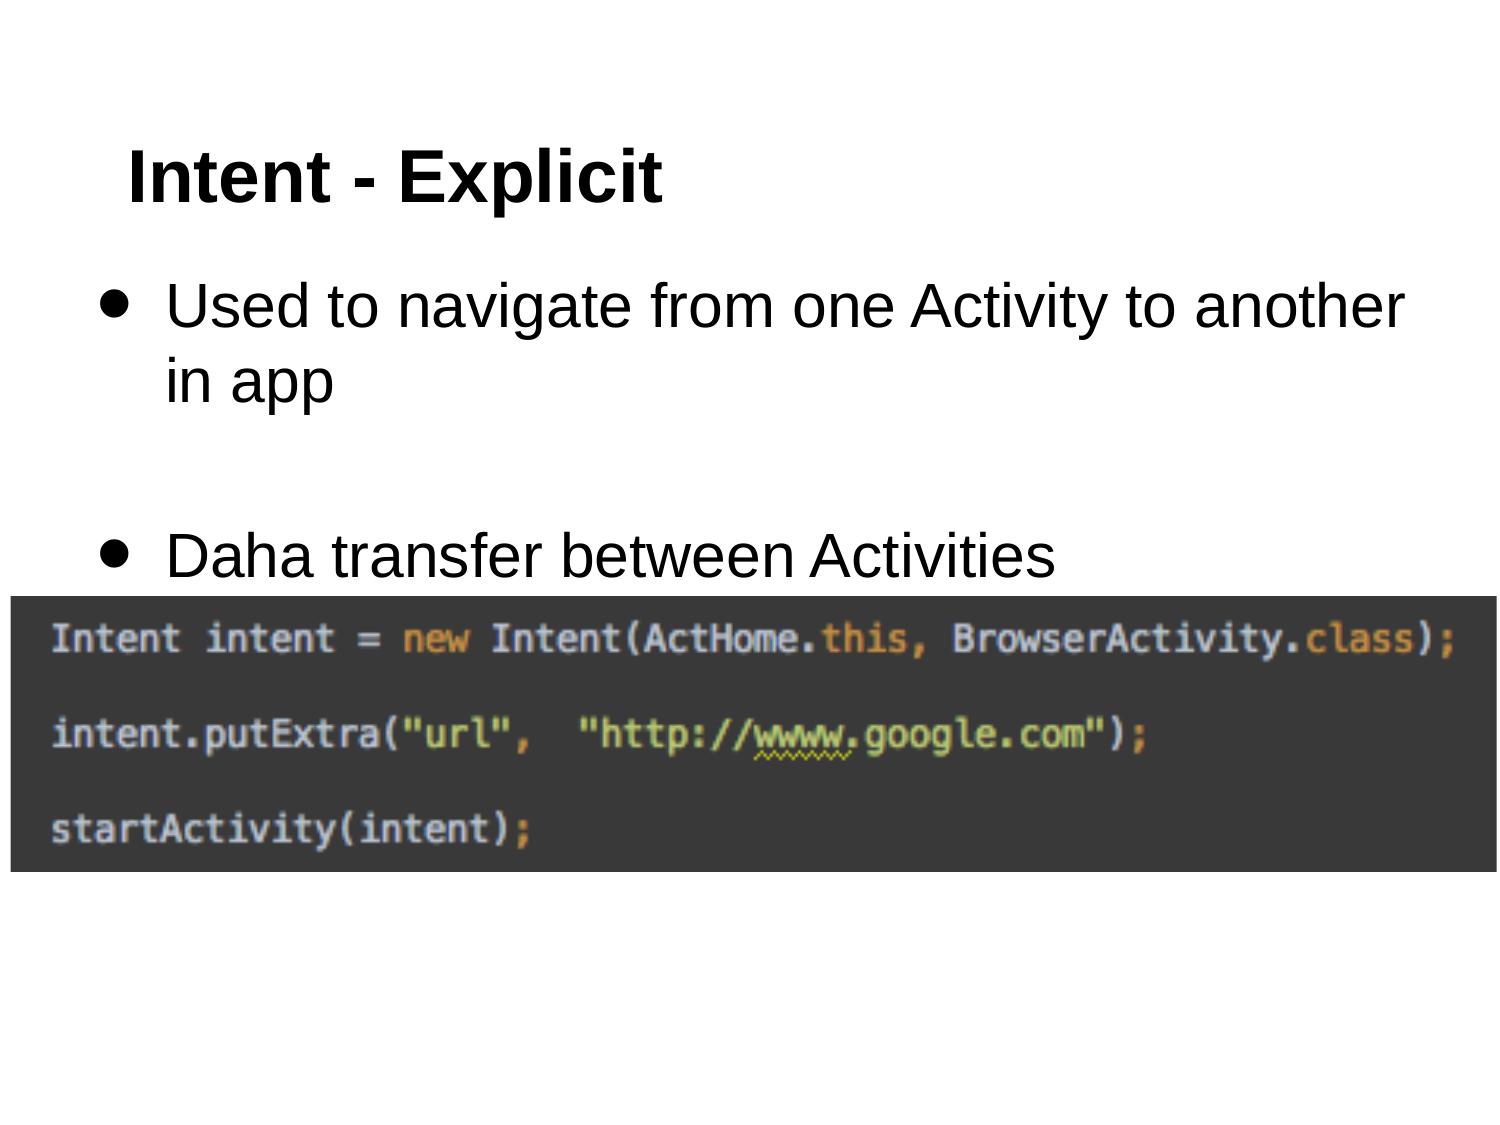

# Intent - Explicit
Used to navigate from one Activity to another in app

Daha transfer between Activities